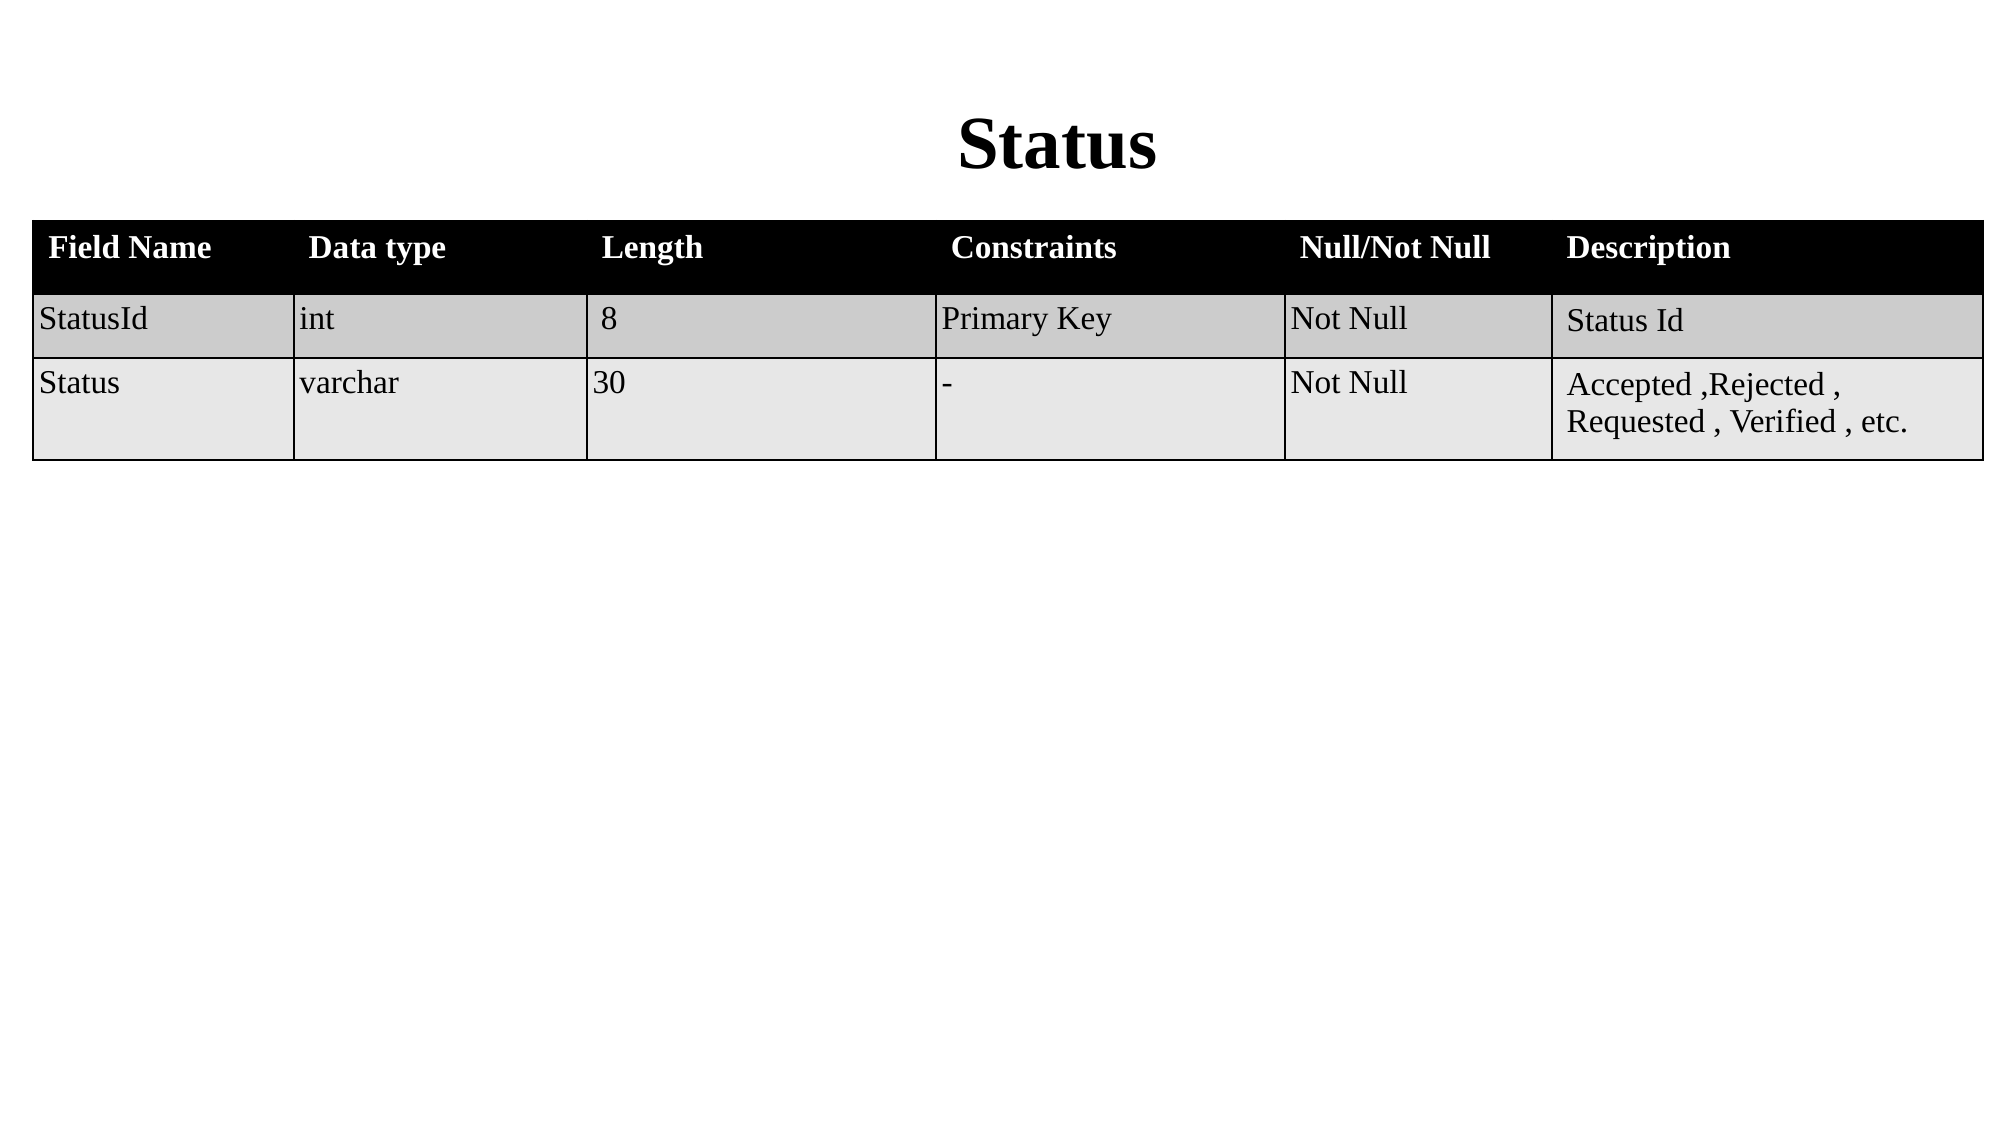

Status
| Field Name | Data type | Length | Constraints | Null/Not Null | Description |
| --- | --- | --- | --- | --- | --- |
| StatusId | int | 8 | Primary Key | Not Null | Status Id |
| Status | varchar | 30 | - | Not Null | Accepted ,Rejected , Requested , Verified , etc. |